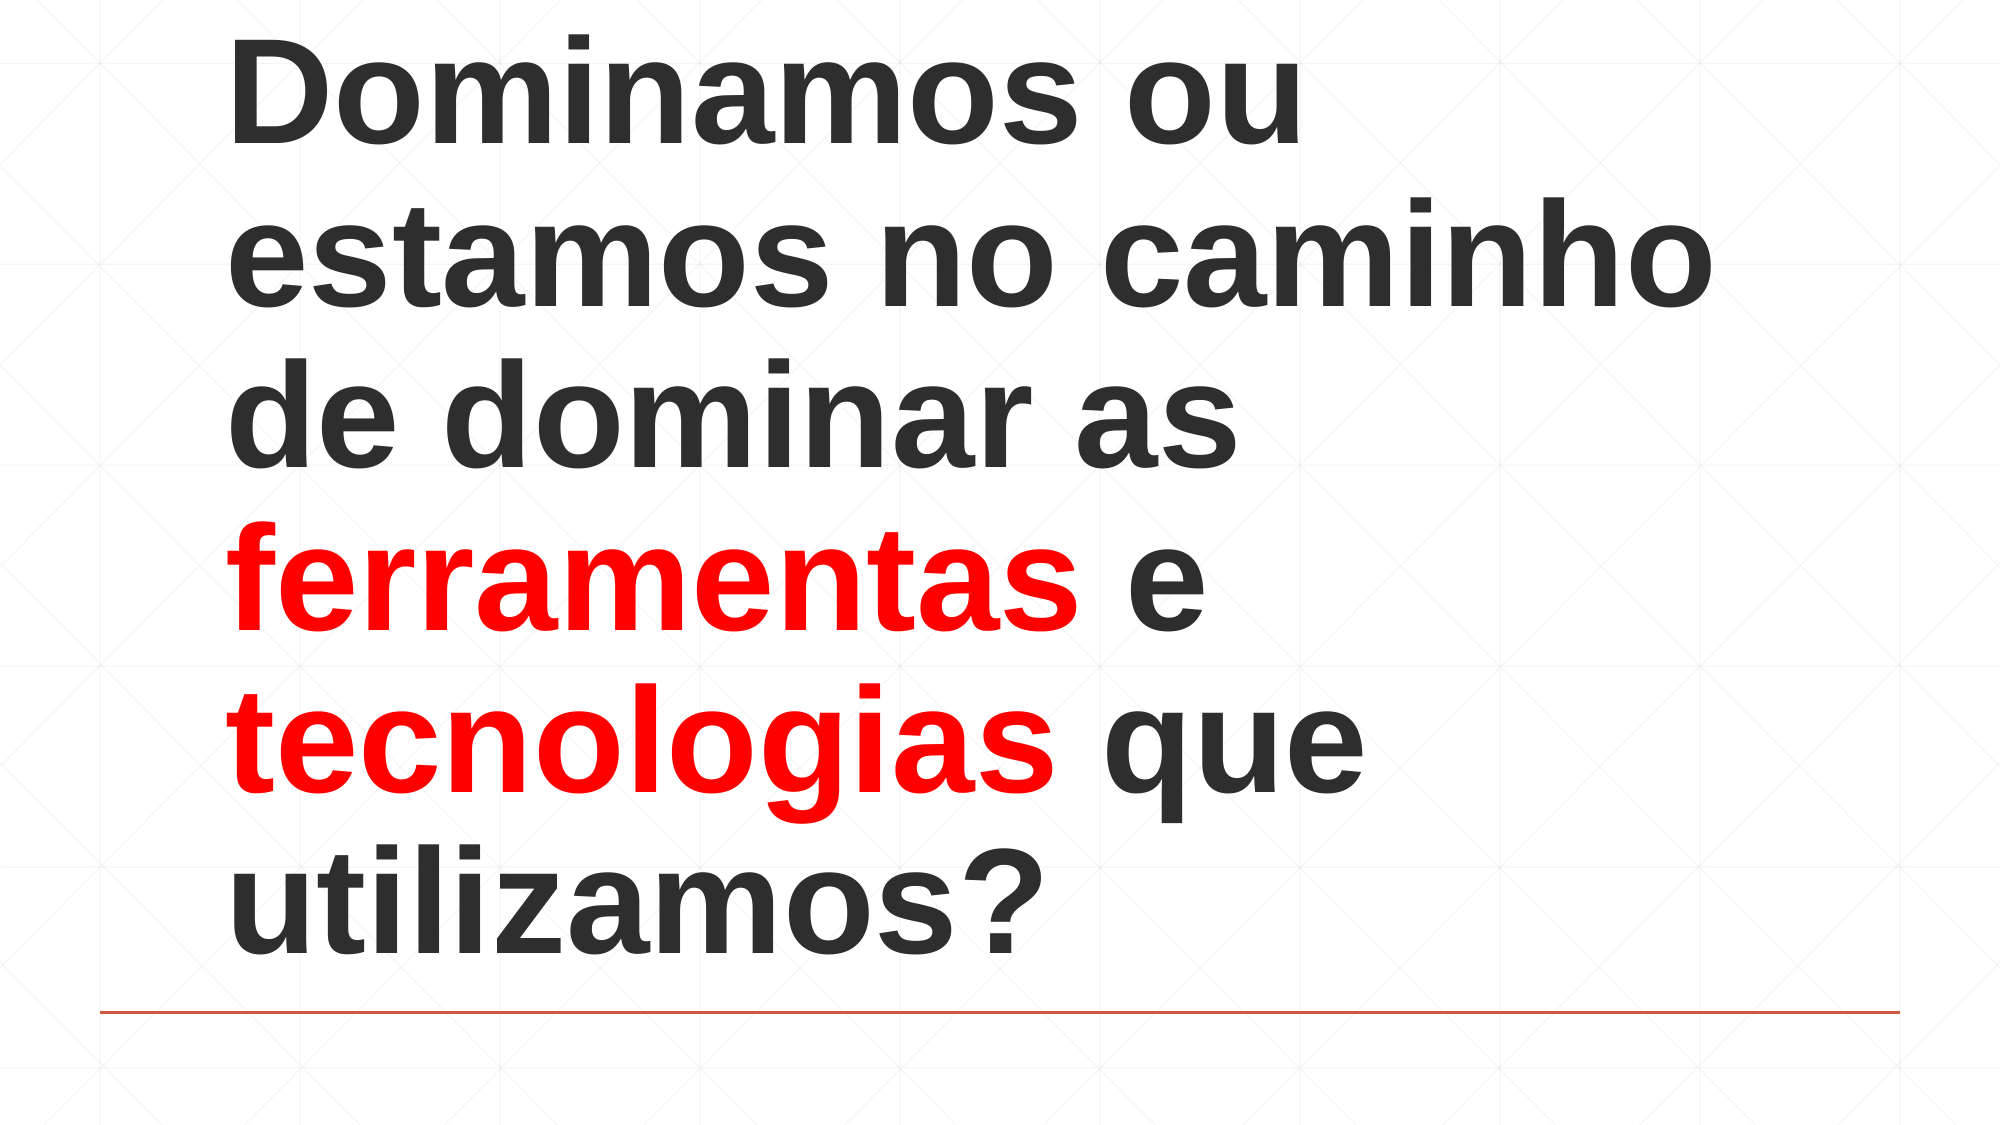

# Dominamos ou estamos no caminho de dominar as ferramentas e tecnologias que utilizamos?